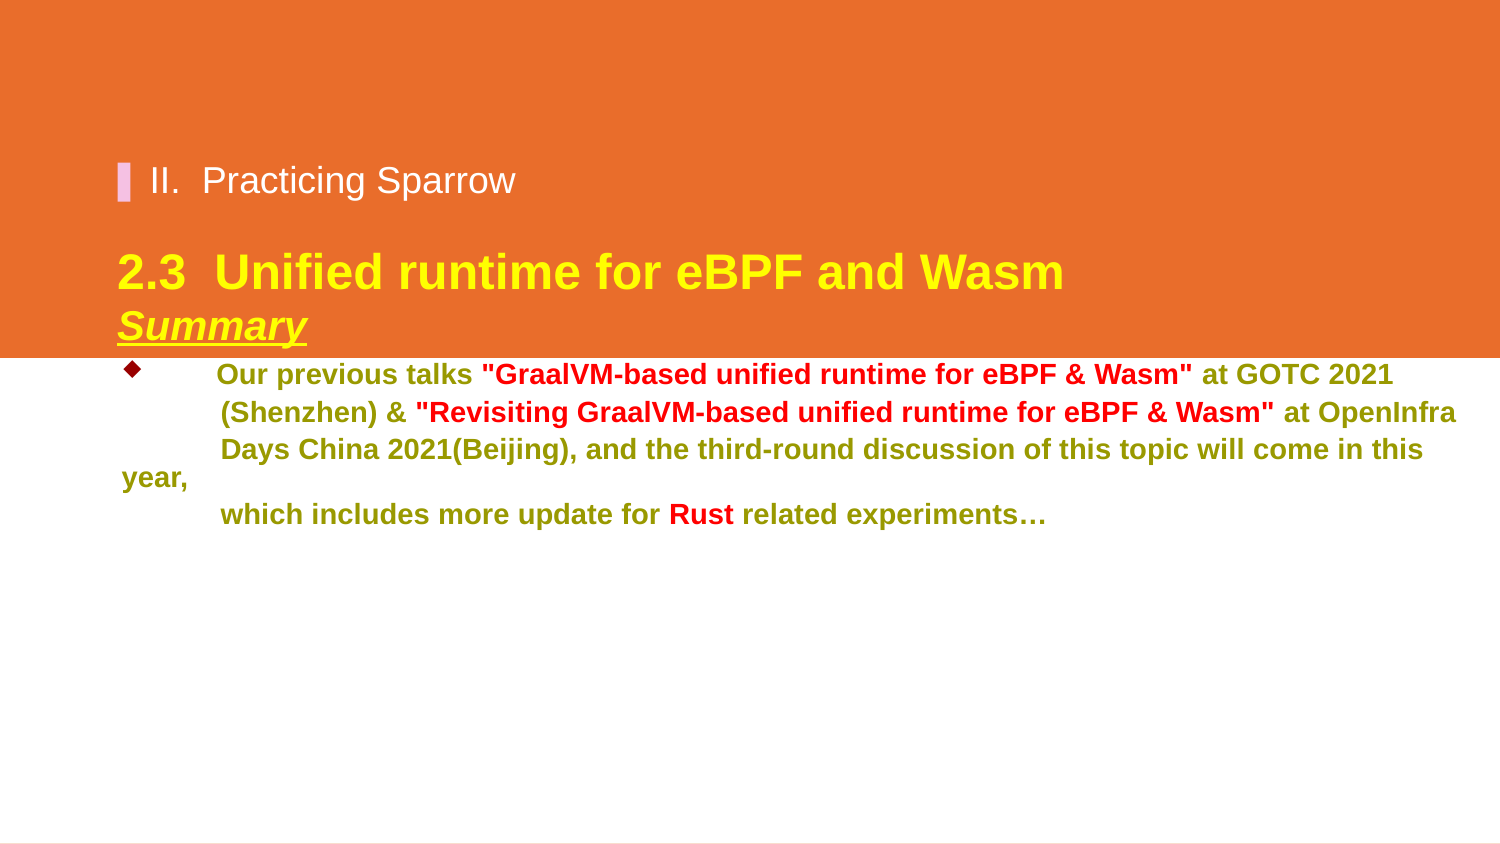

II.  Practicing Sparrow

2.3  Unified runtime for eBPF and Wasm
Summary
Our previous talks "GraalVM-based unified runtime for eBPF & Wasm" at GOTC 2021
            (Shenzhen) & "Revisiting GraalVM-based unified runtime for eBPF & Wasm" at OpenInfra
            Days China 2021(Beijing), and the third-round discussion of this topic will come in this year,
            which includes more update for Rust related experiments…